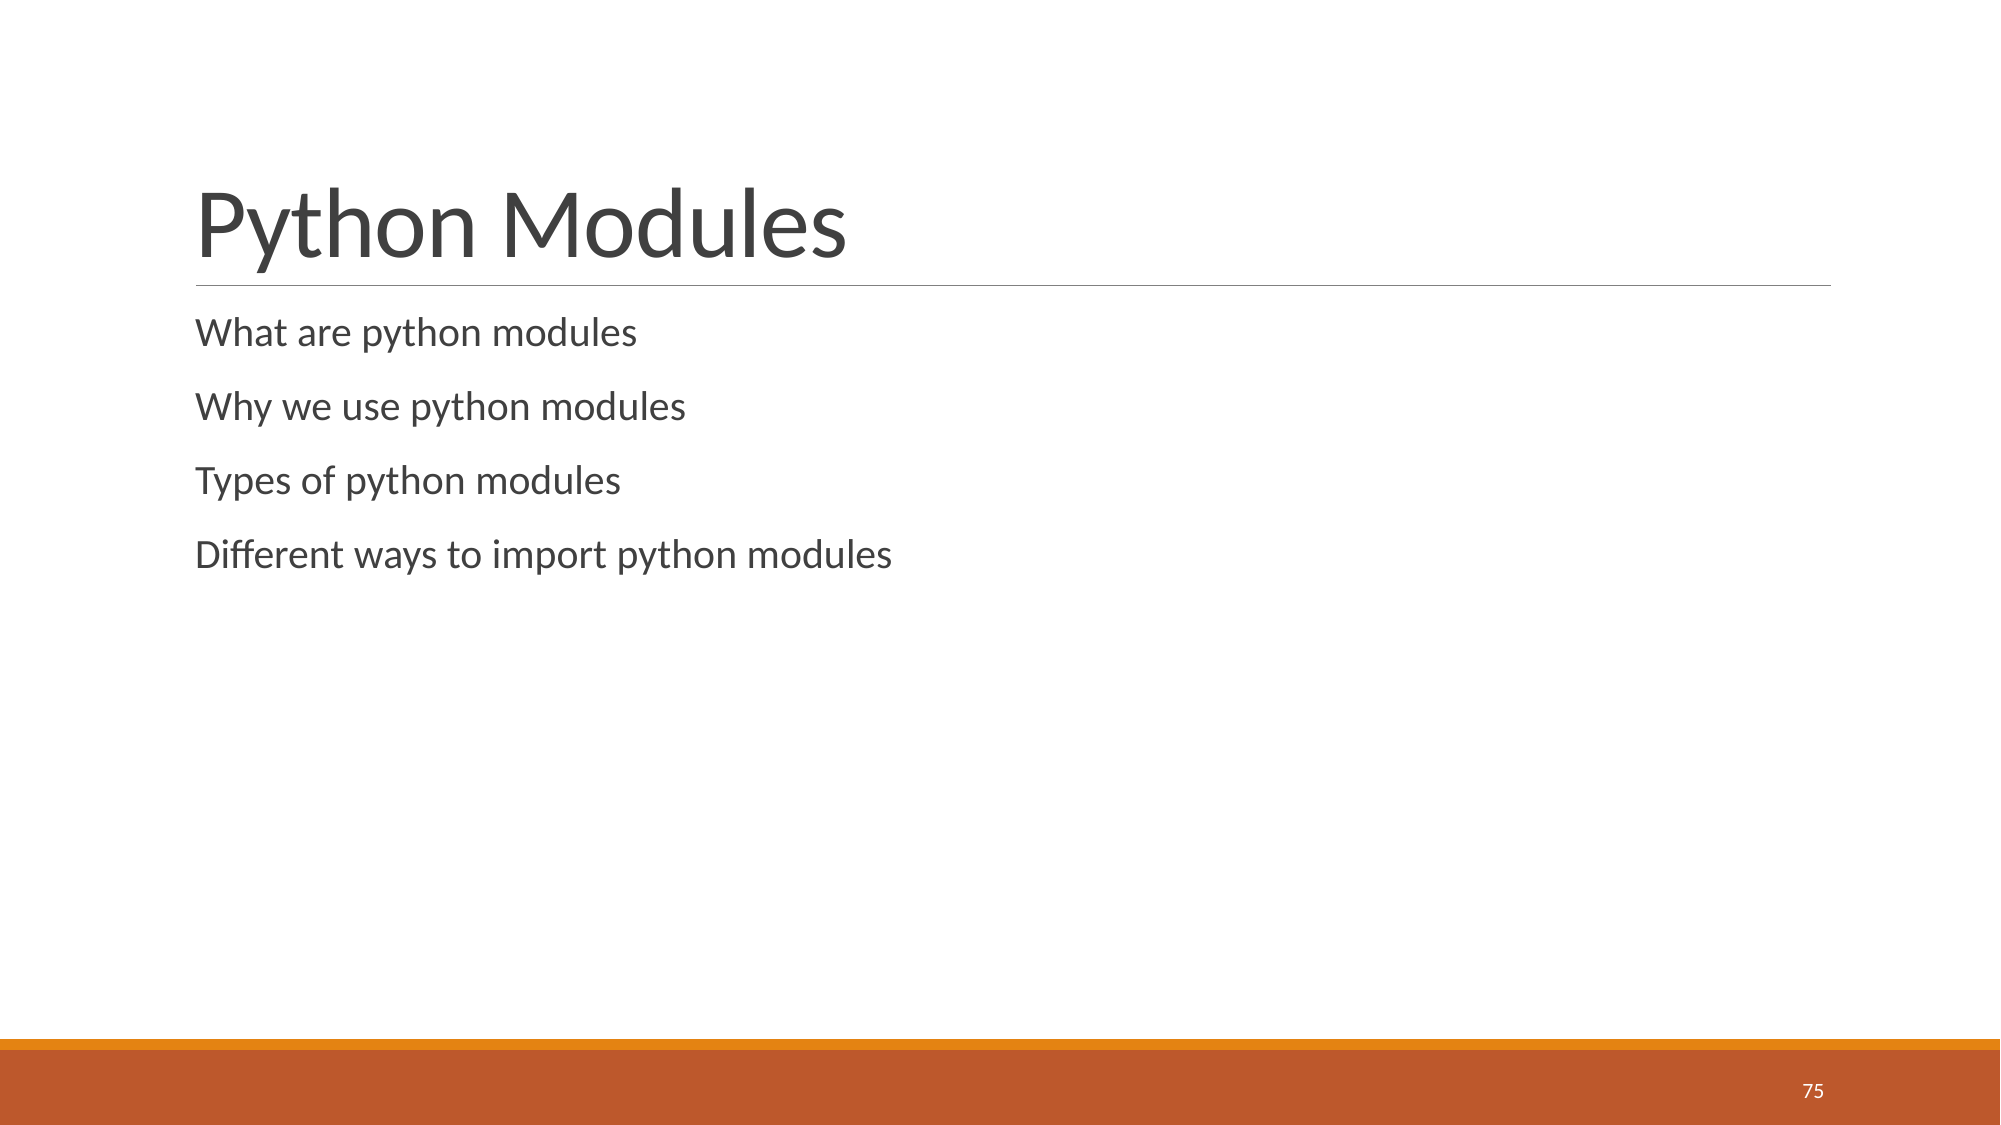

# Python Modules
What are python modules
Why we use python modules
Types of python modules
Different ways to import python modules

75